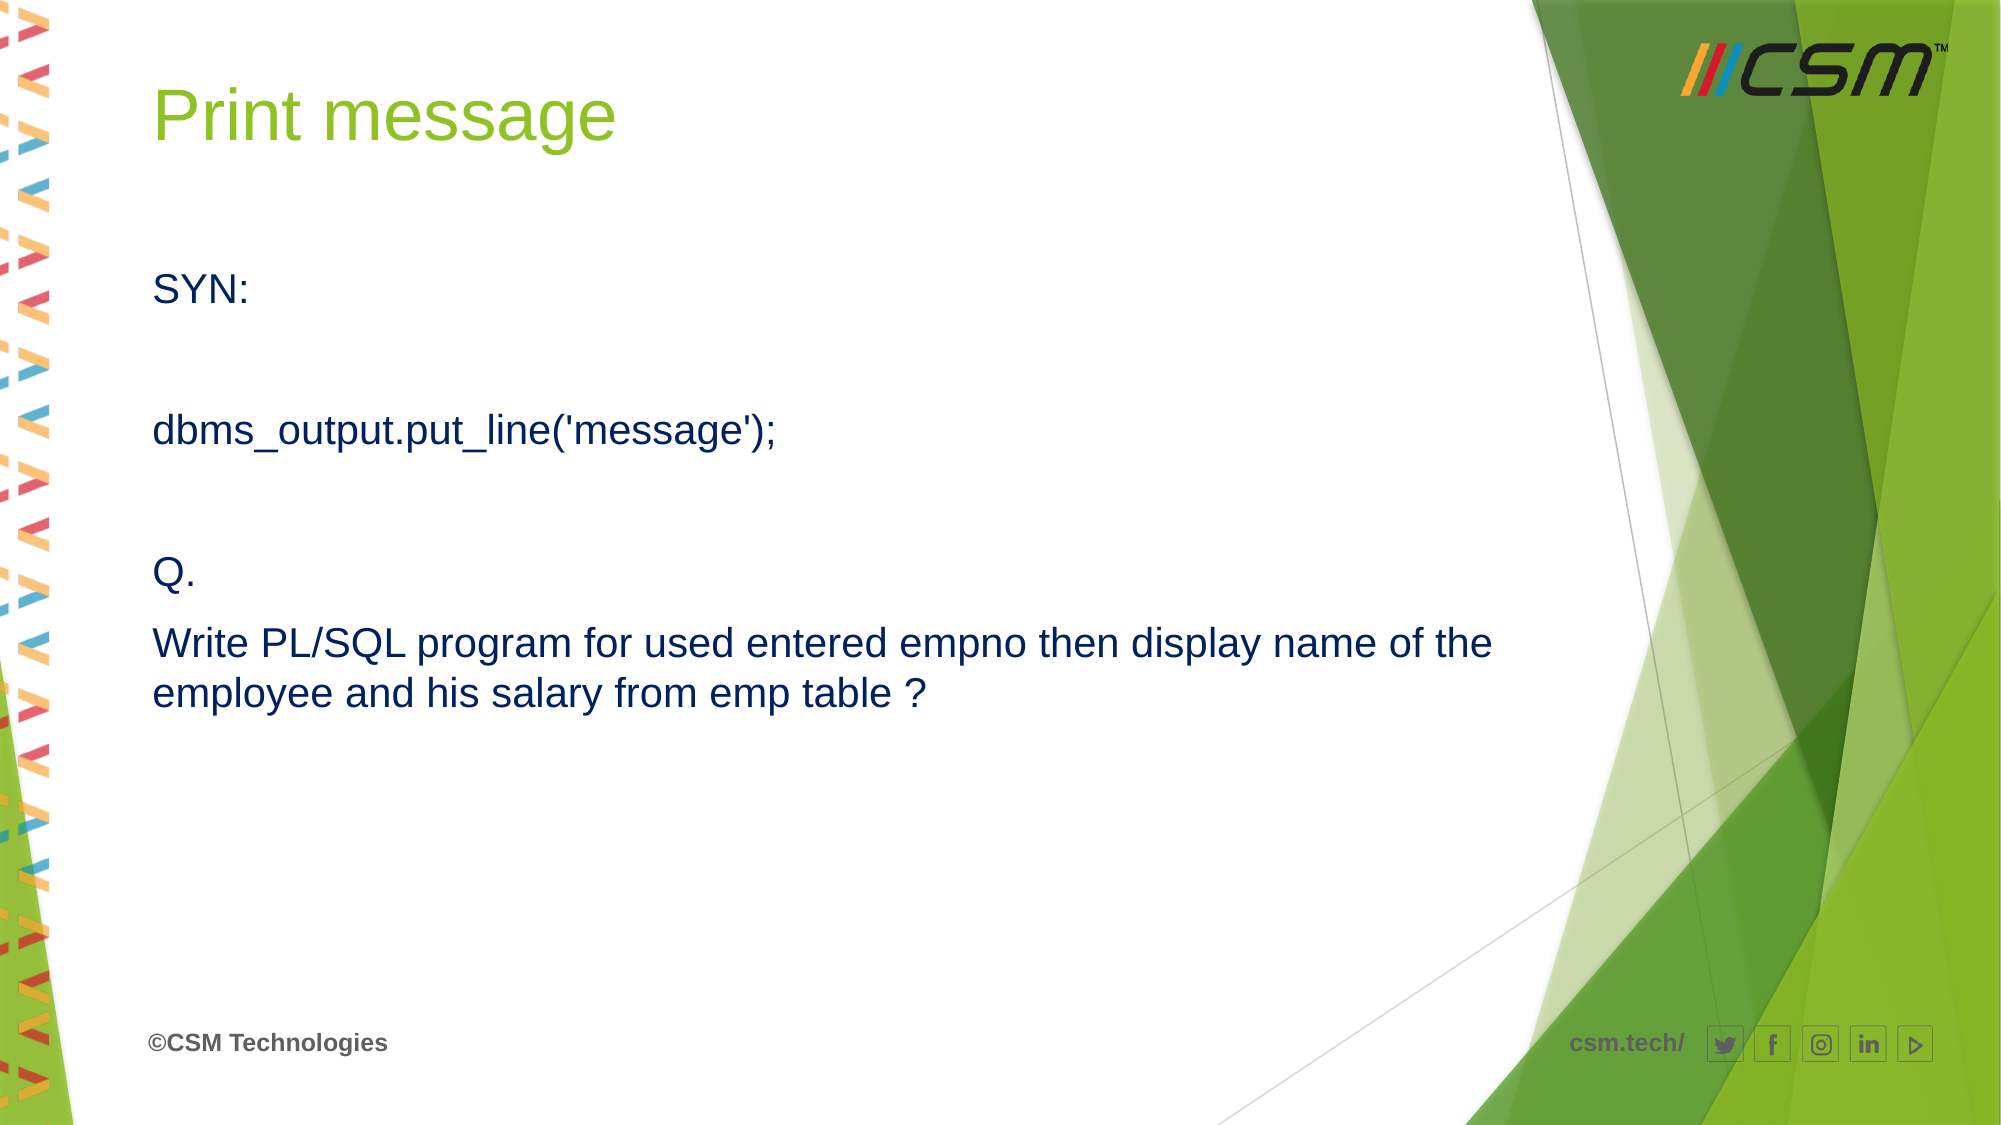

# Print message
SYN:

dbms_output.put_line('message');

Q.
Write PL/SQL program for used entered empno then display name of the employee and his salary from emp table ?